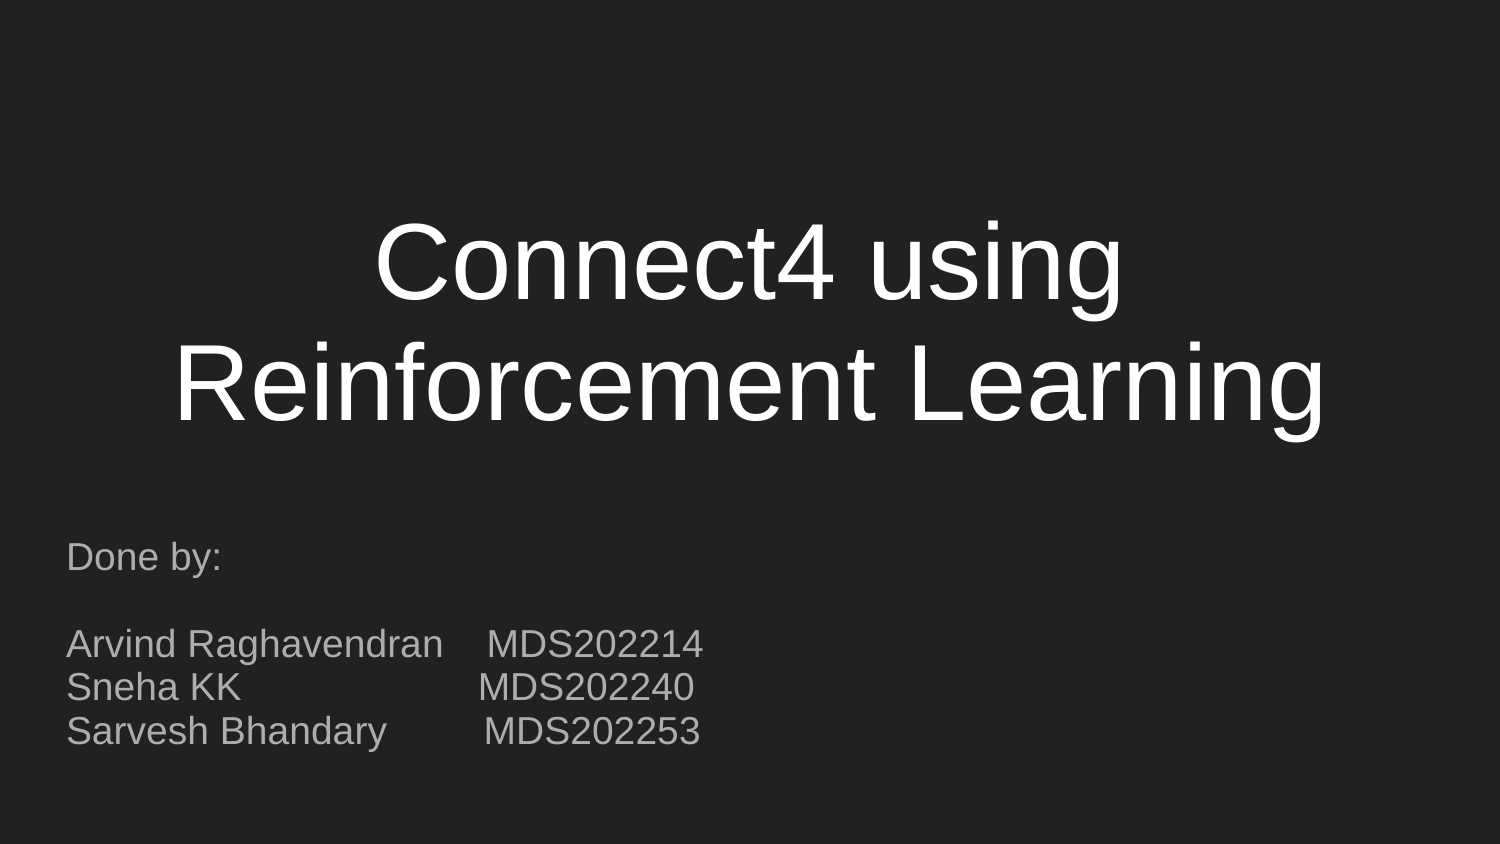

# Connect4 using Reinforcement Learning
Done by:

Arvind Raghavendran    MDS202214
Sneha KK                      MDS202240
Sarvesh Bhandary         MDS202253